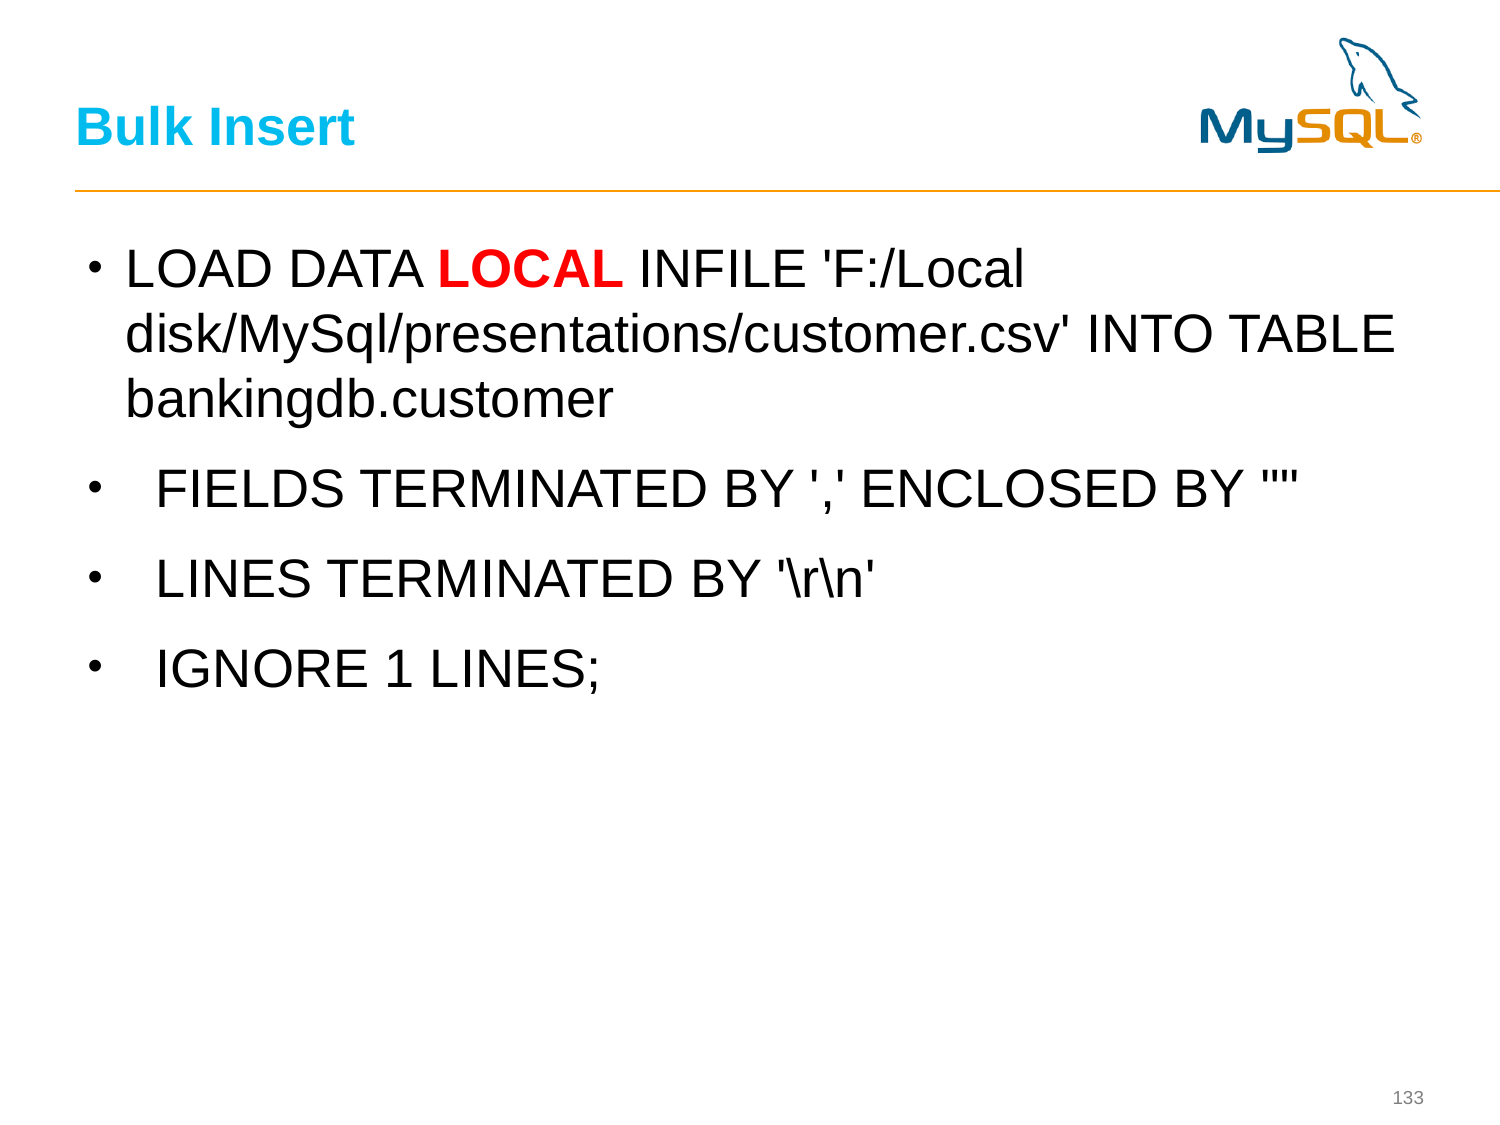

# Bulk Insert
LOAD DATA LOCAL INFILE 'F:/Local disk/MySql/presentations/customer.csv' INTO TABLE bankingdb.customer
  FIELDS TERMINATED BY ',' ENCLOSED BY '"'
  LINES TERMINATED BY '\r\n'
  IGNORE 1 LINES;